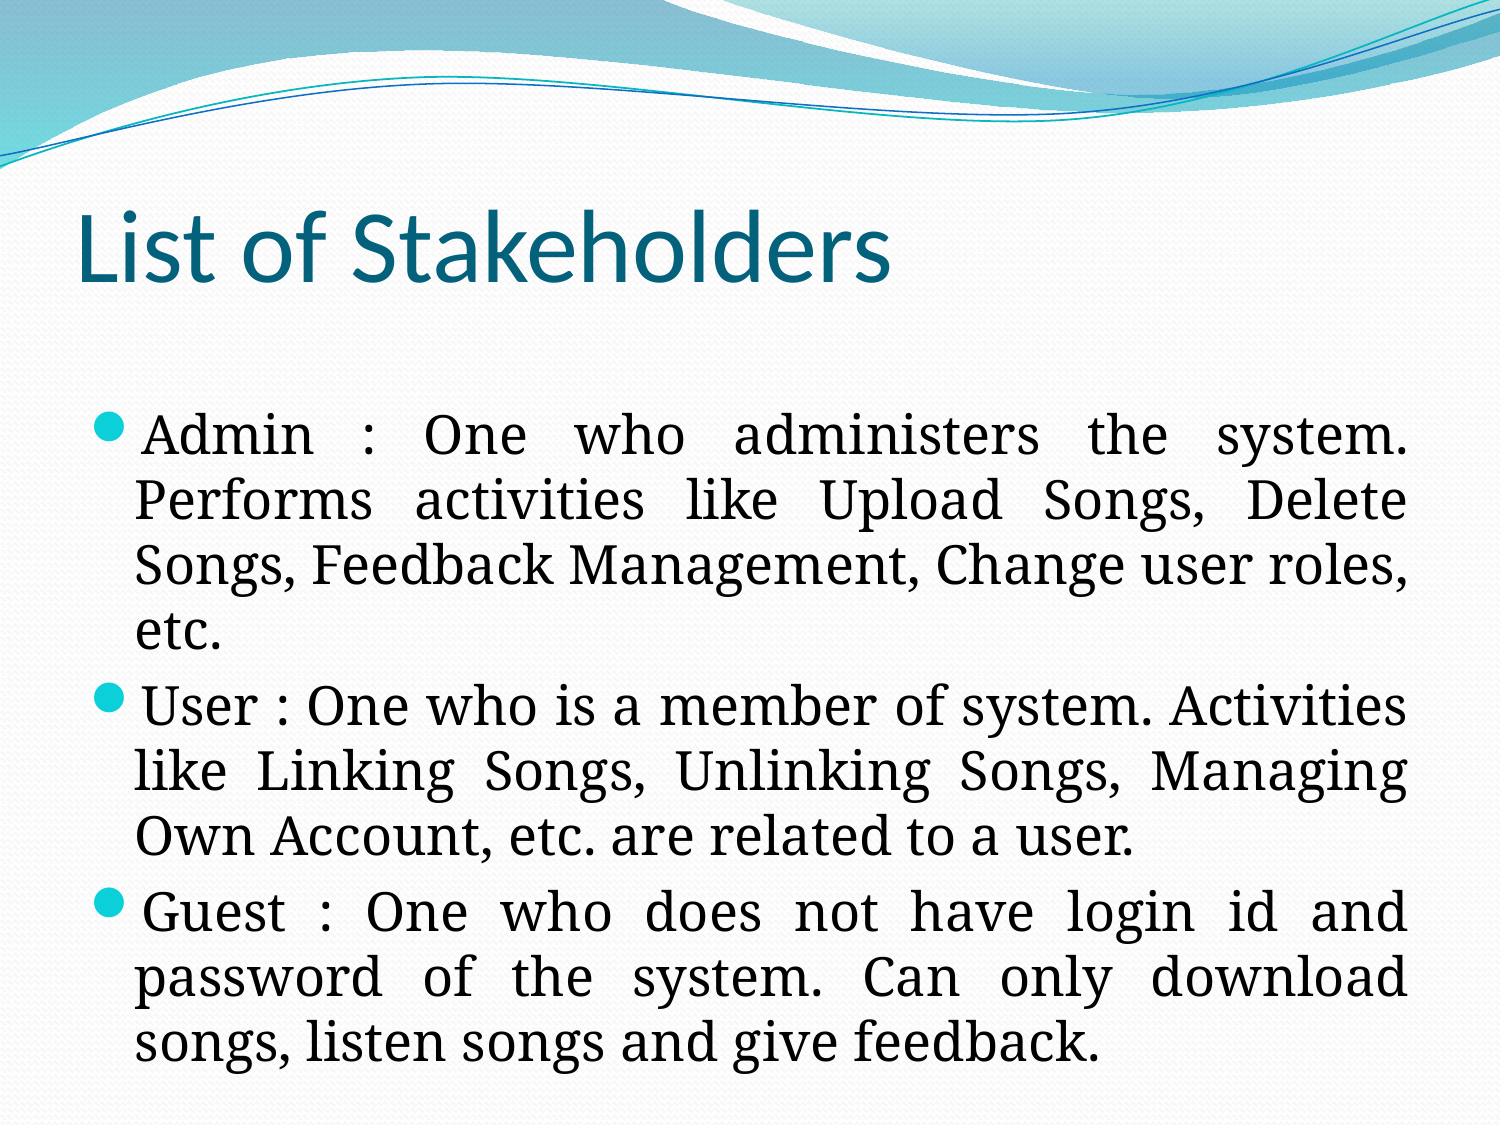

# List of Stakeholders

Admin : One who administers the system. Performs activities like Upload Songs, Delete Songs, Feedback Management, Change user roles, etc.
User : One who is a member of system. Activities like Linking Songs, Unlinking Songs, Managing Own Account, etc. are related to a user.
Guest : One who does not have login id and password of the system. Can only download songs, listen songs and give feedback.